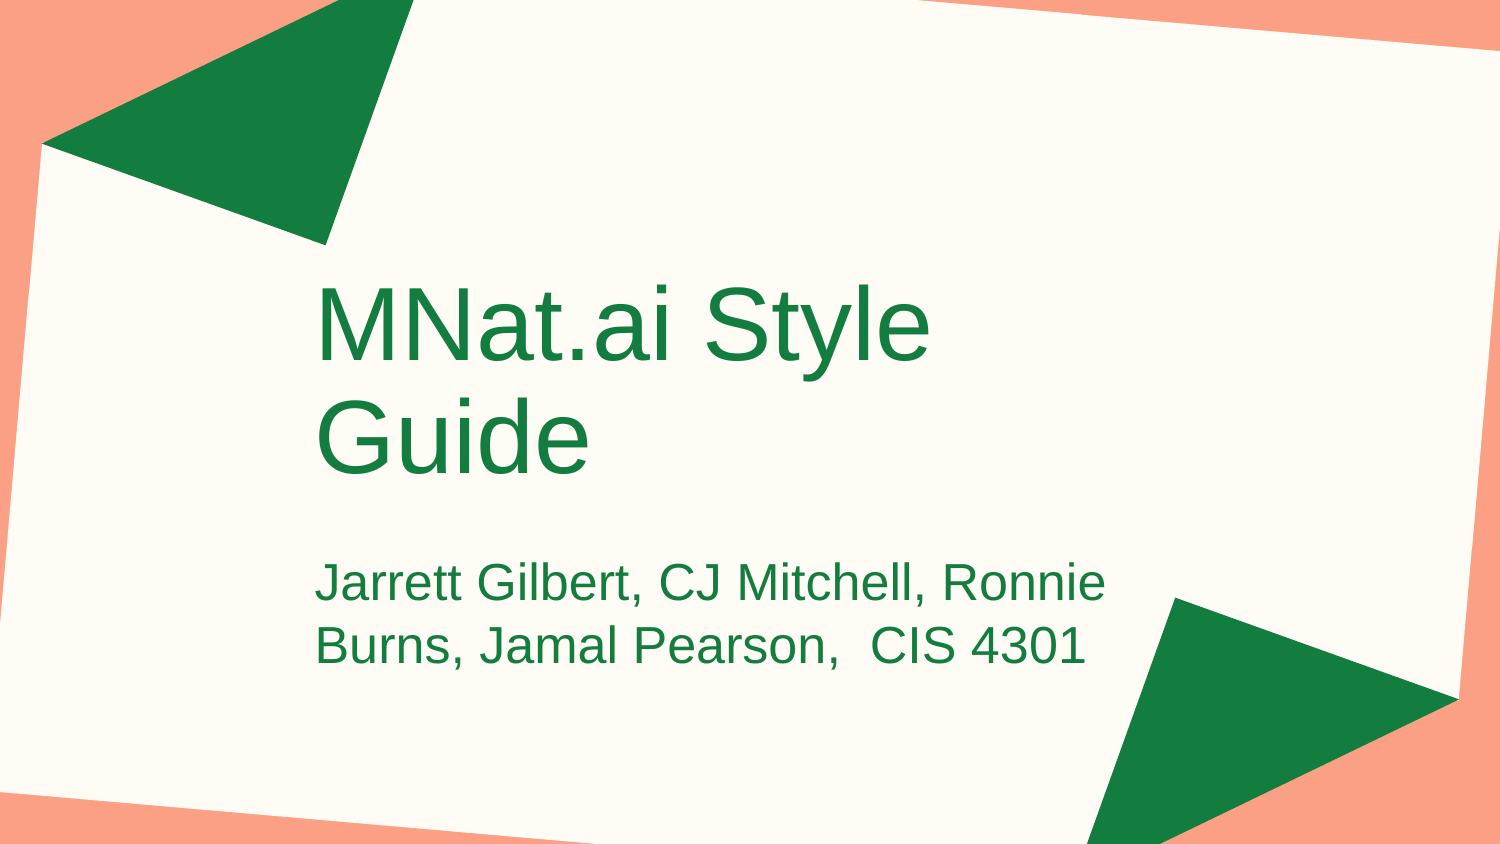

# MNat.ai Style Guide
Jarrett Gilbert, CJ Mitchell, Ronnie Burns, Jamal Pearson,  CIS 4301